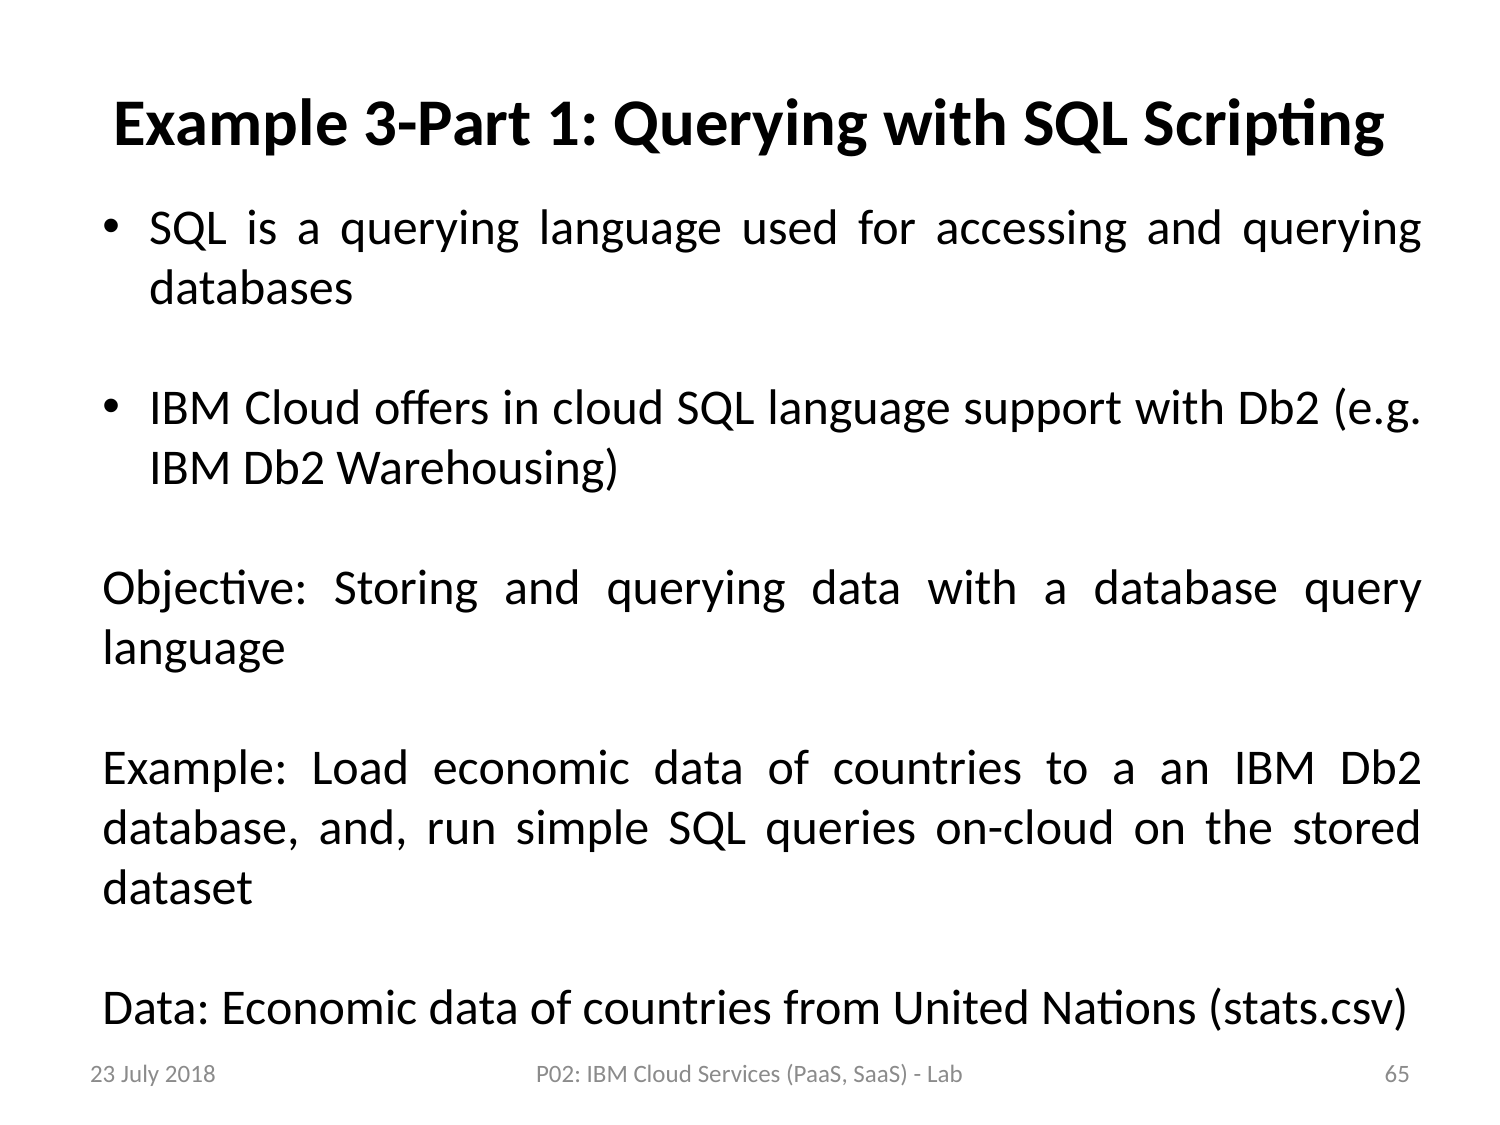

# Example 3-Part 1: Querying with SQL Scripting
SQL is a querying language used for accessing and querying databases

IBM Cloud offers in cloud SQL language support with Db2 (e.g. IBM Db2 Warehousing)

Objective: Storing and querying data with a database query language

Example: Load economic data of countries to a an IBM Db2 database, and, run simple SQL queries on-cloud on the stored dataset

Data: Economic data of countries from United Nations (stats.csv)
23 July 2018
P02: IBM Cloud Services (PaaS, SaaS) - Lab
65